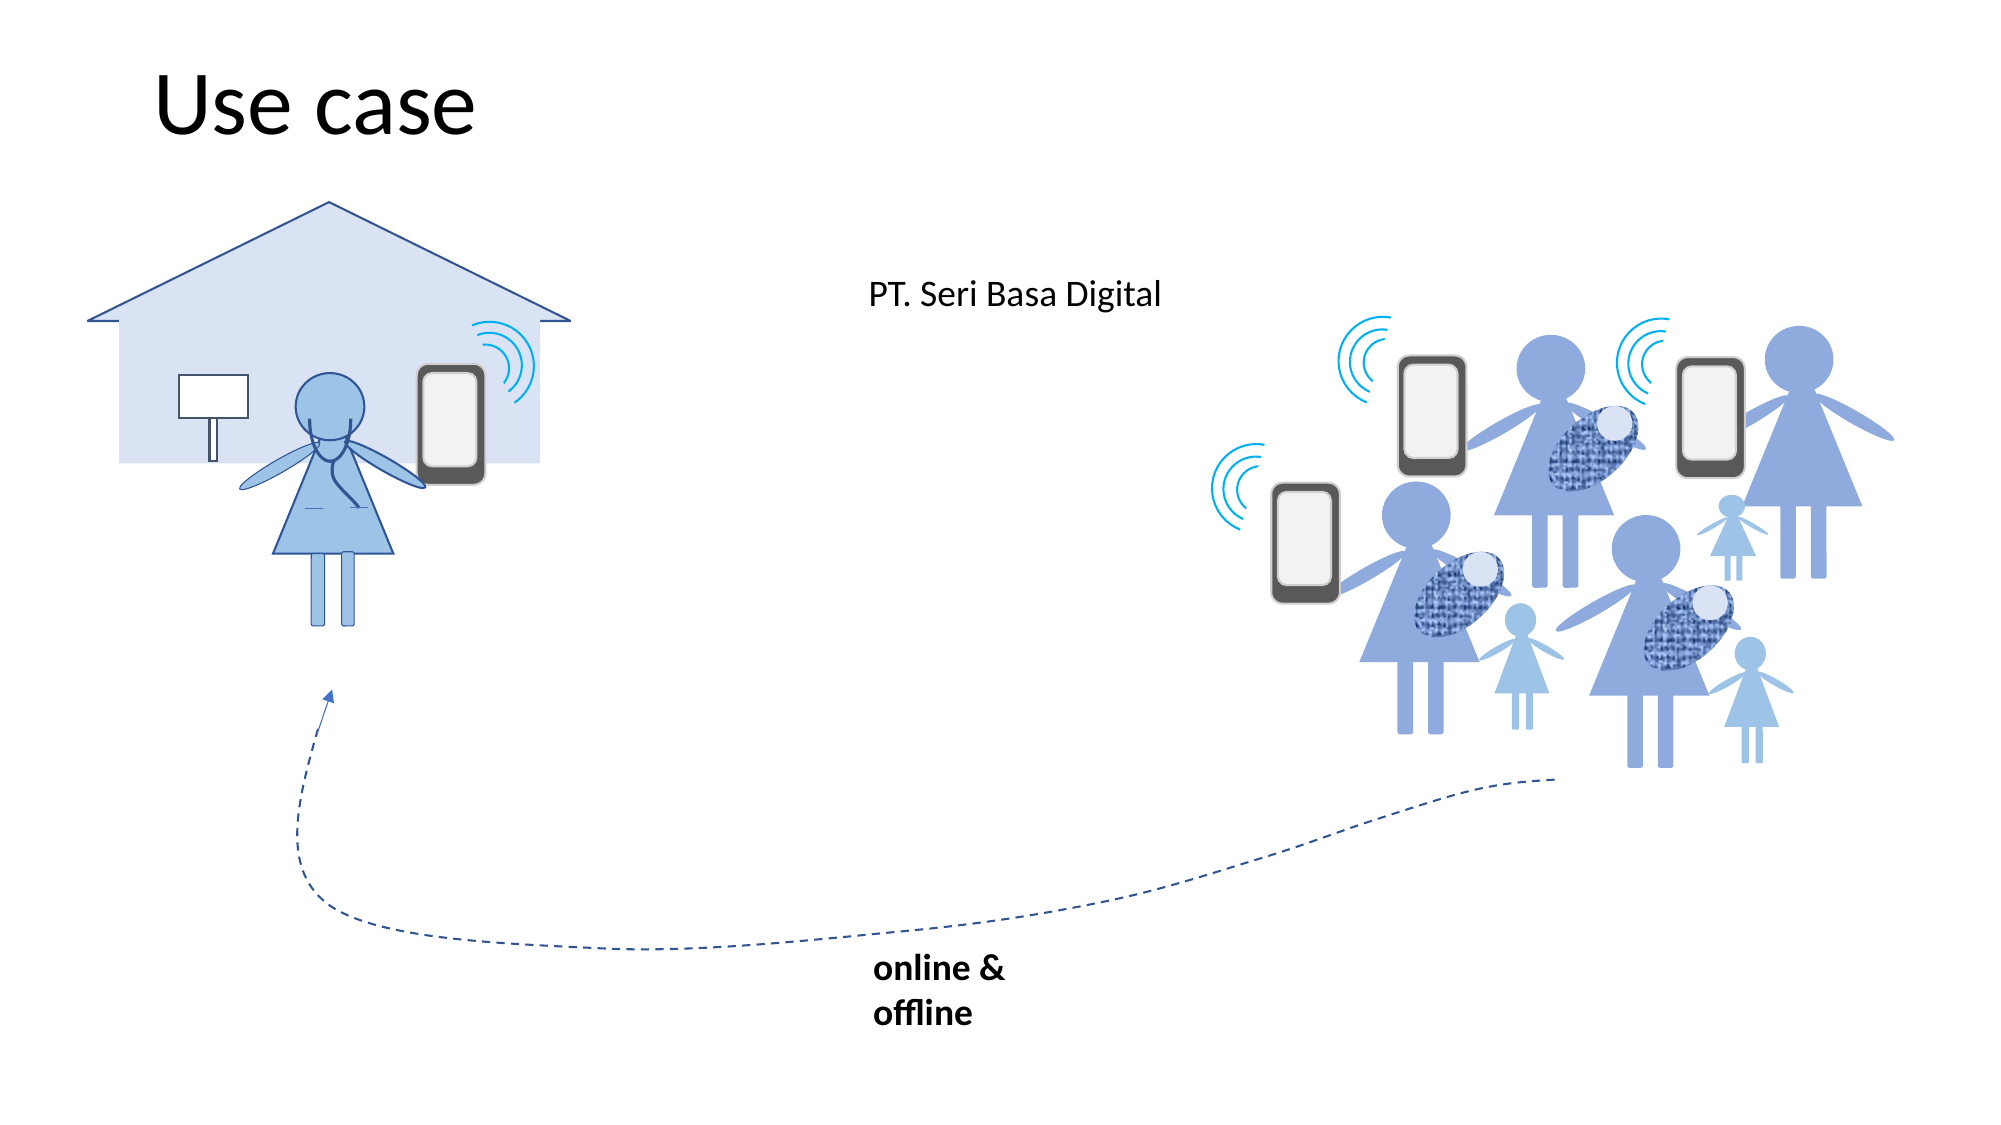

# Use case

PT. Seri Basa Digital

online & offline